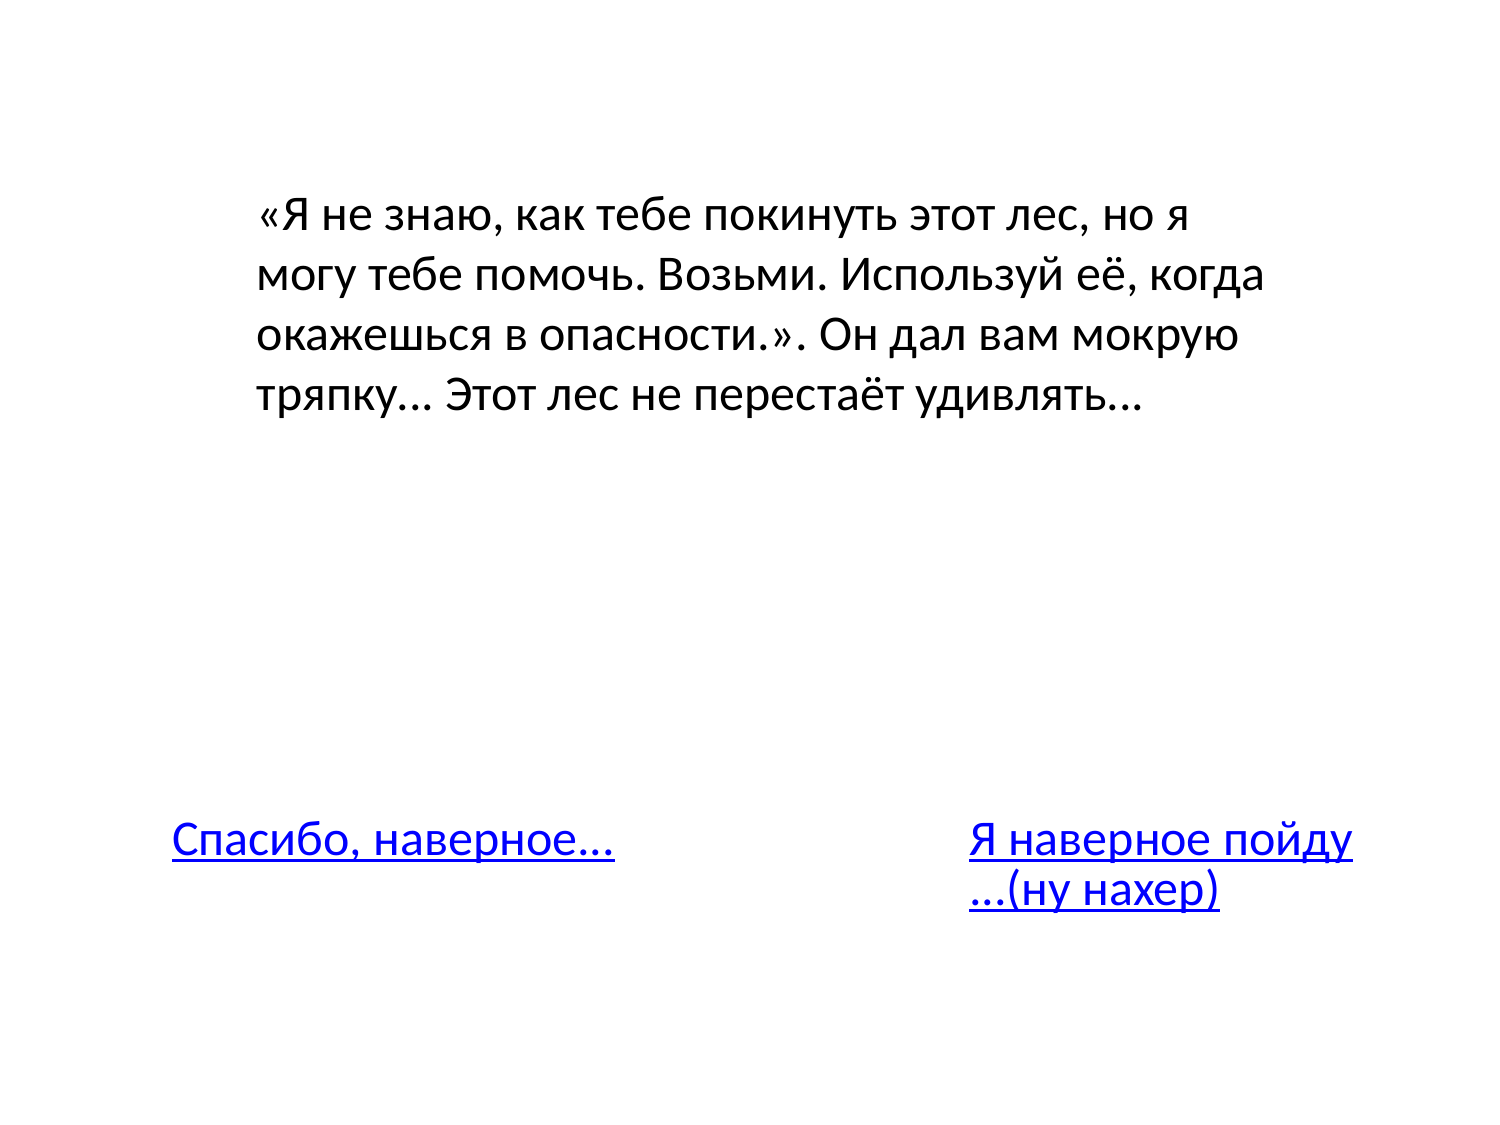

«Я не знаю, как тебе покинуть этот лес, но я могу тебе помочь. Возьми. Используй её, когда окажешься в опасности.». Он дал вам мокрую тряпку... Этот лес не перестаёт удивлять...
Спасибо, наверное...
Я наверное пойду...(ну нахер)